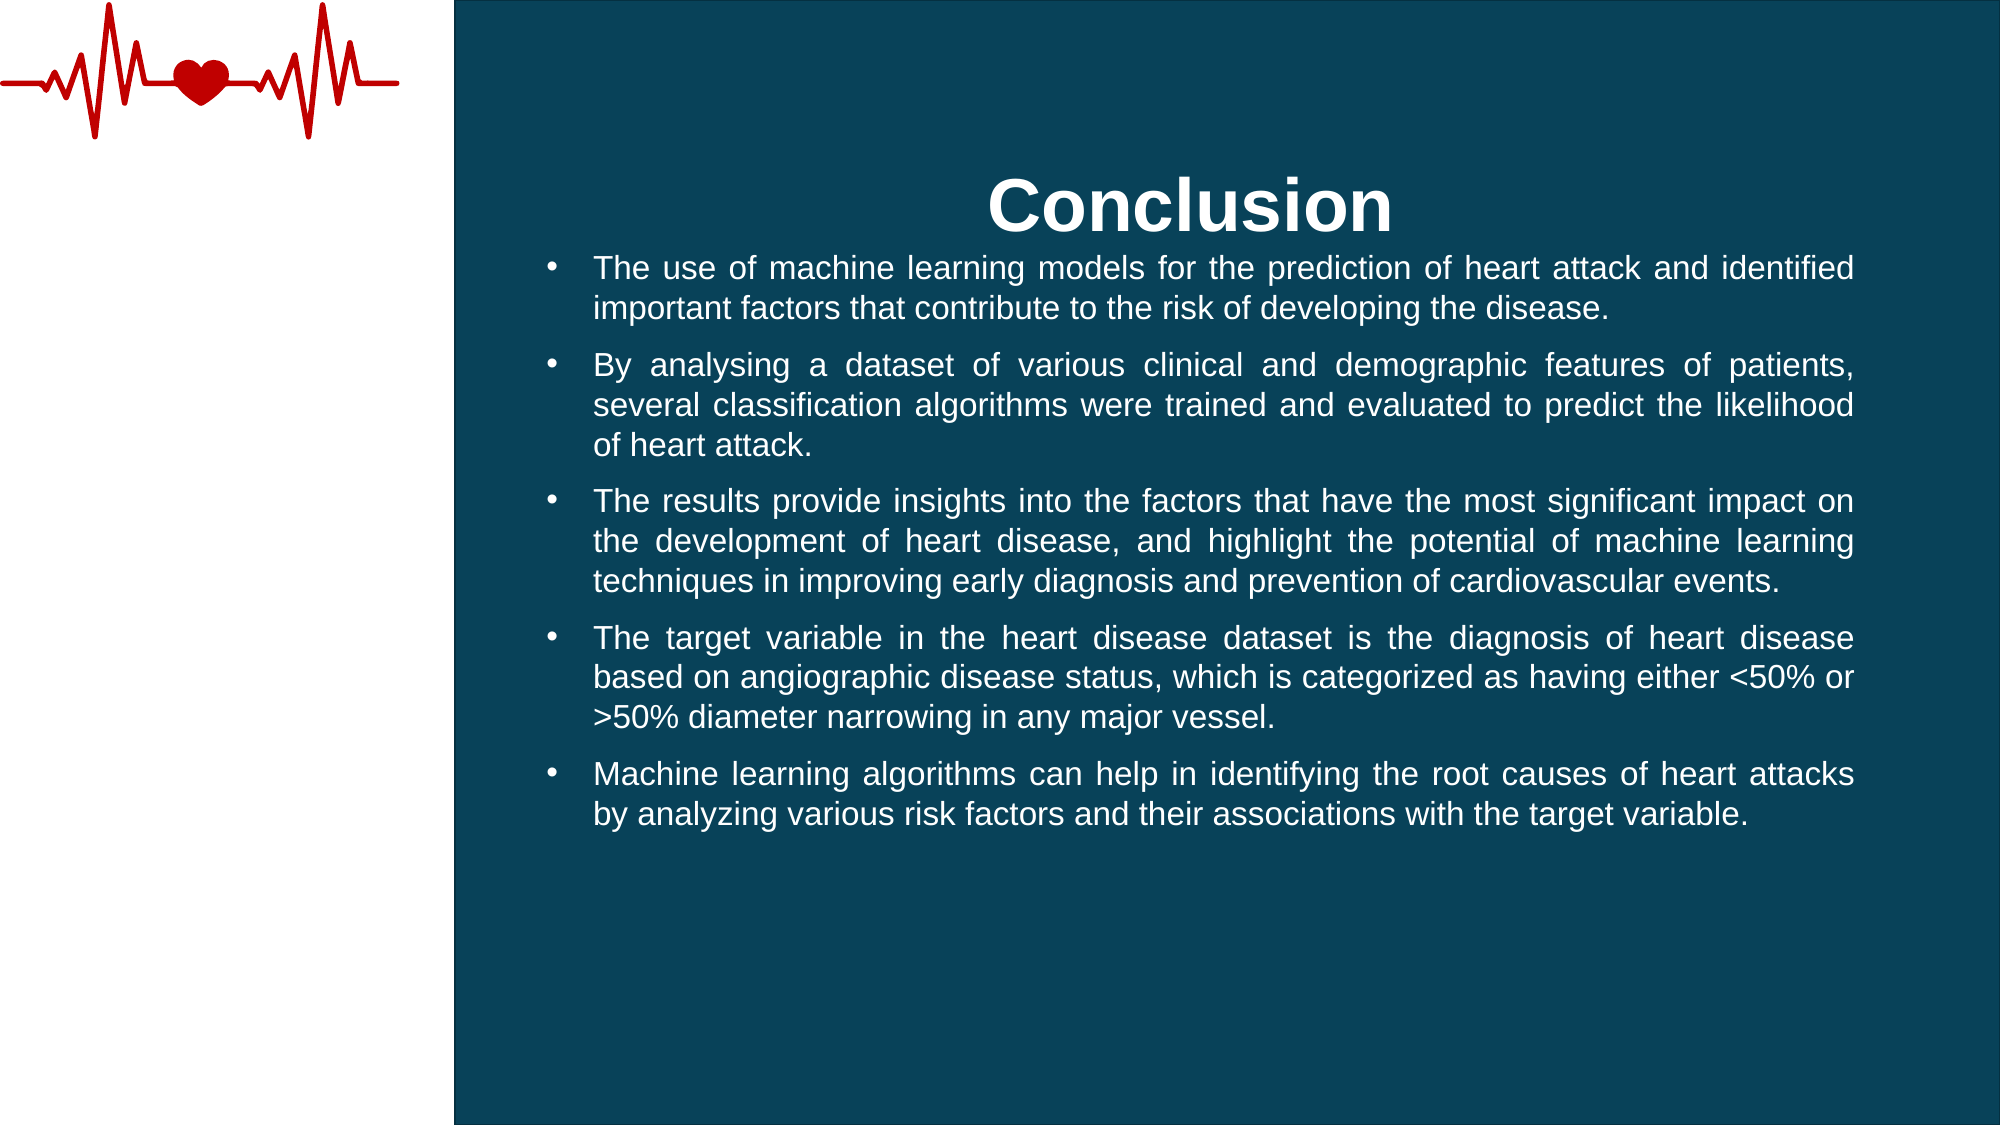

Conclusion
The use of machine learning models for the prediction of heart attack and identified important factors that contribute to the risk of developing the disease.
By analysing a dataset of various clinical and demographic features of patients, several classification algorithms were trained and evaluated to predict the likelihood of heart attack.
The results provide insights into the factors that have the most significant impact on the development of heart disease, and highlight the potential of machine learning techniques in improving early diagnosis and prevention of cardiovascular events.
The target variable in the heart disease dataset is the diagnosis of heart disease based on angiographic disease status, which is categorized as having either <50% or >50% diameter narrowing in any major vessel.
Machine learning algorithms can help in identifying the root causes of heart attacks by analyzing various risk factors and their associations with the target variable.